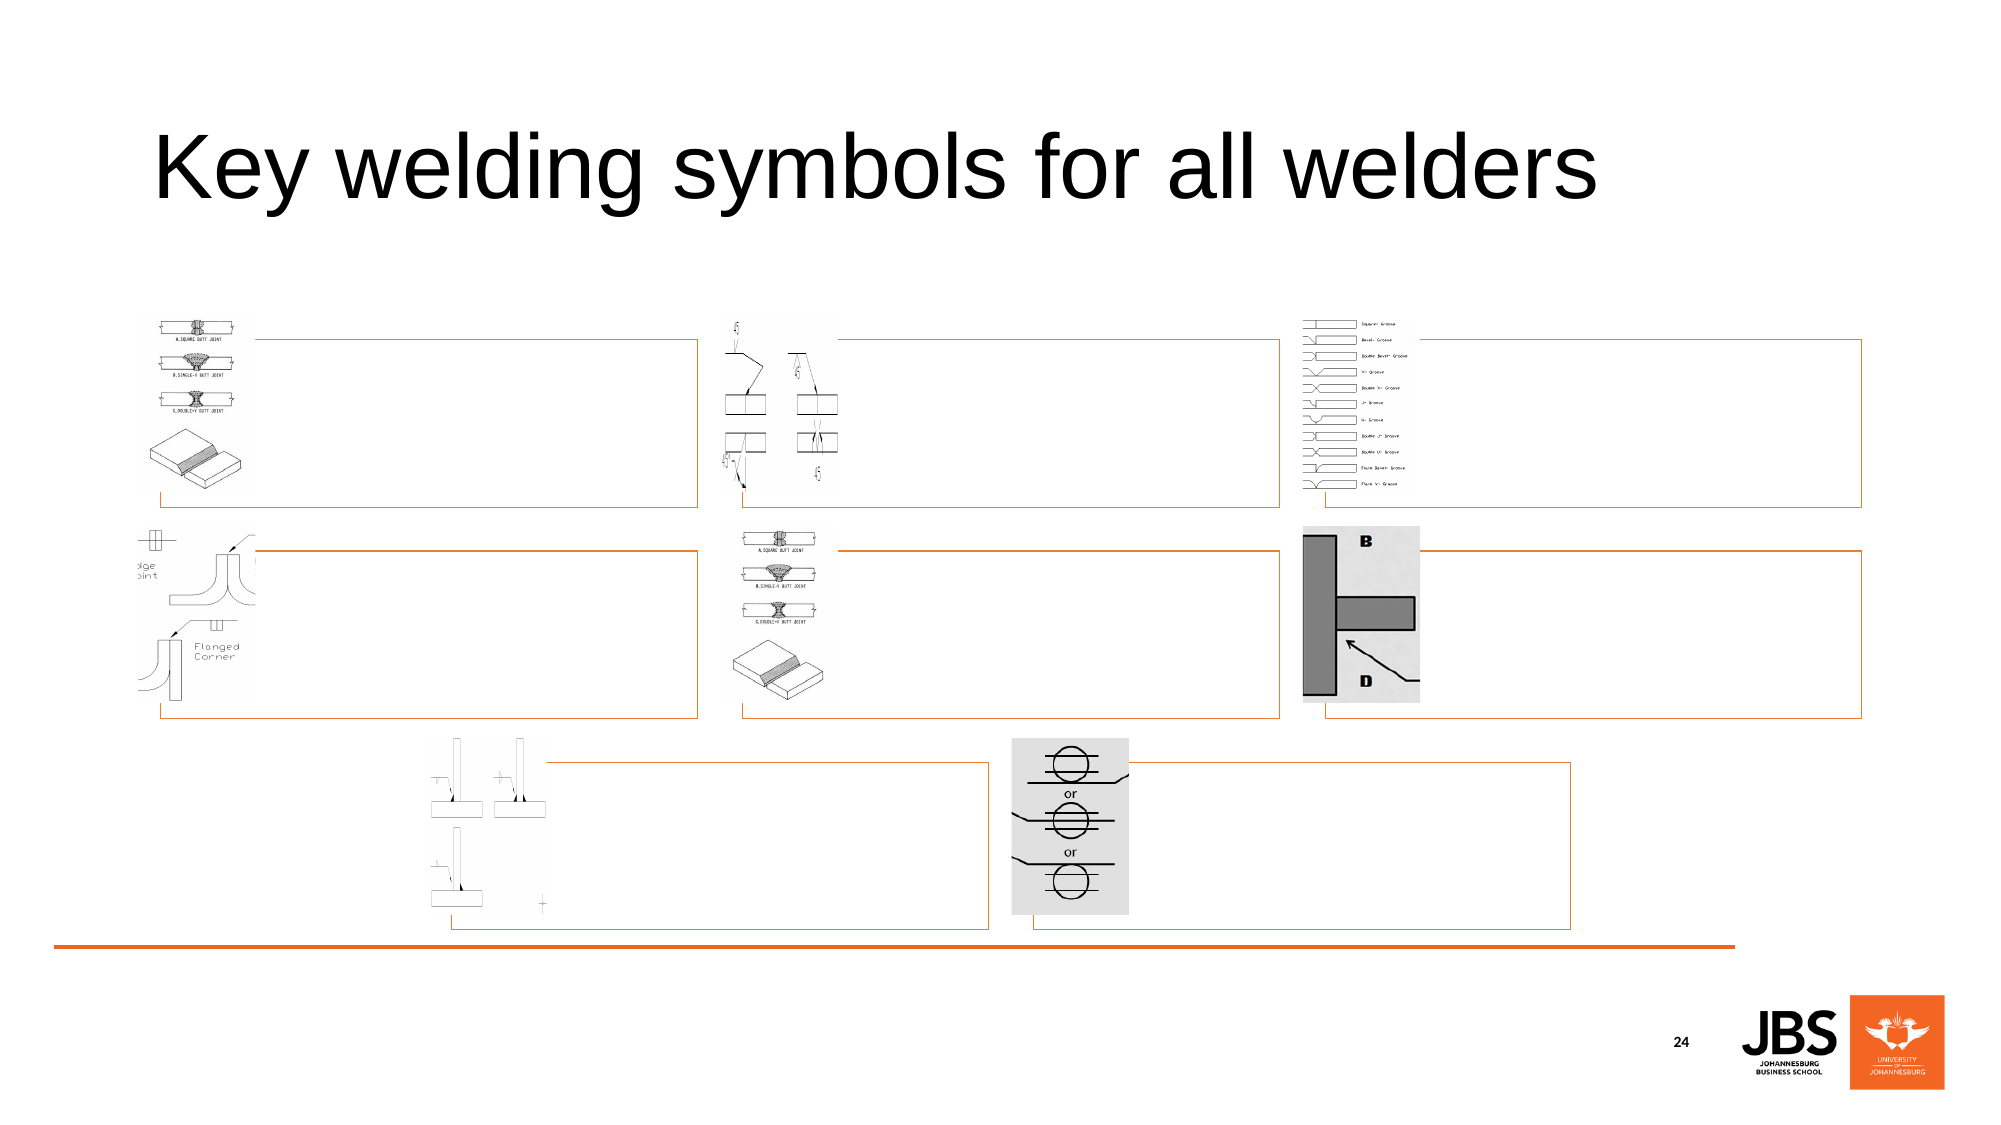

# Key welding symbols for all welders
the Square Butt Joint
V-Butt Welding Symbol
Bevel butt welding symbol
the J-butt welding symbol
The U-butt joint
Fillet welding symbols
Site weld symbol
Weld all round symbol